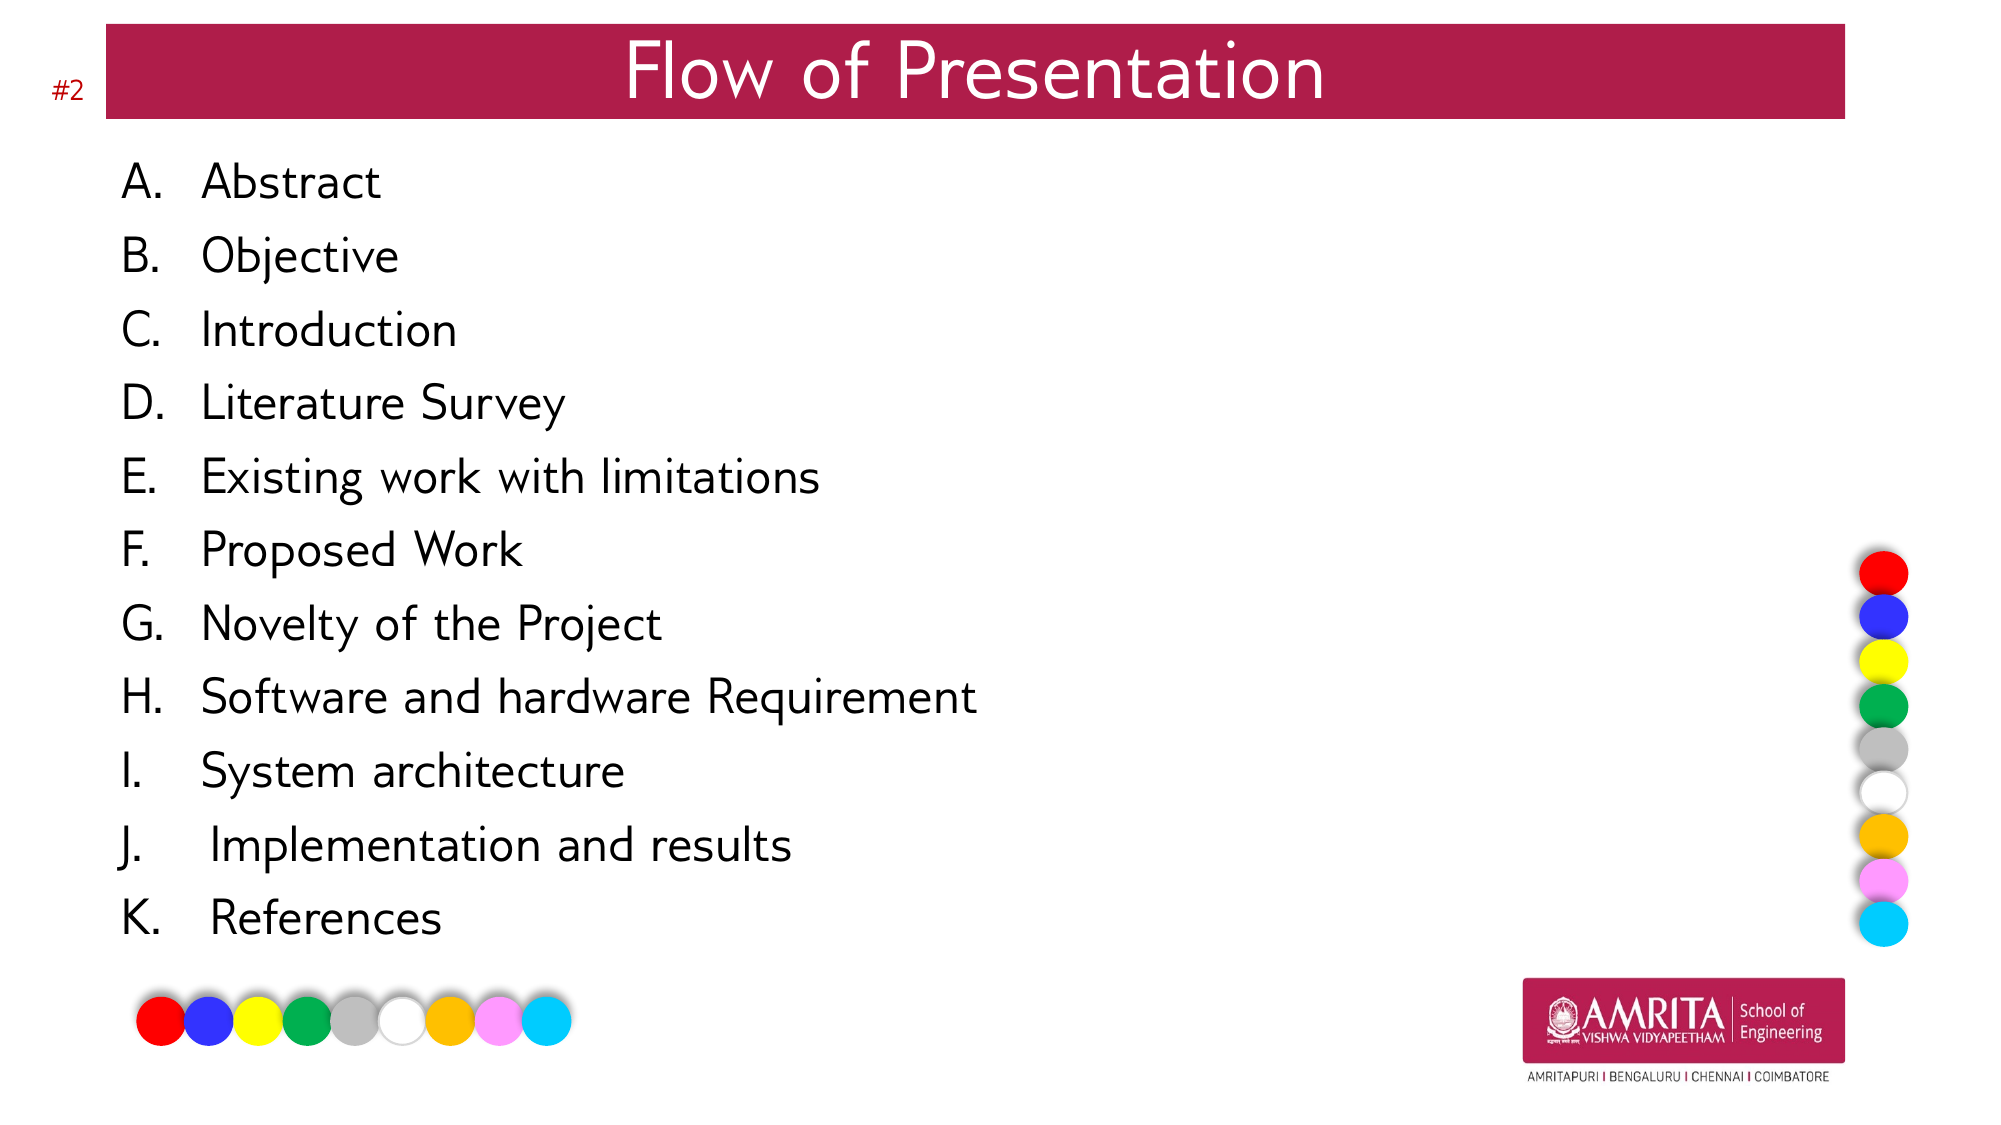

# Flow of Presentation
#2
Abstract
Objective
Introduction
Literature Survey
Existing work with limitations
Proposed Work
Novelty of the Project
Software and hardware Requirement
System architecture
Implementation and results
References